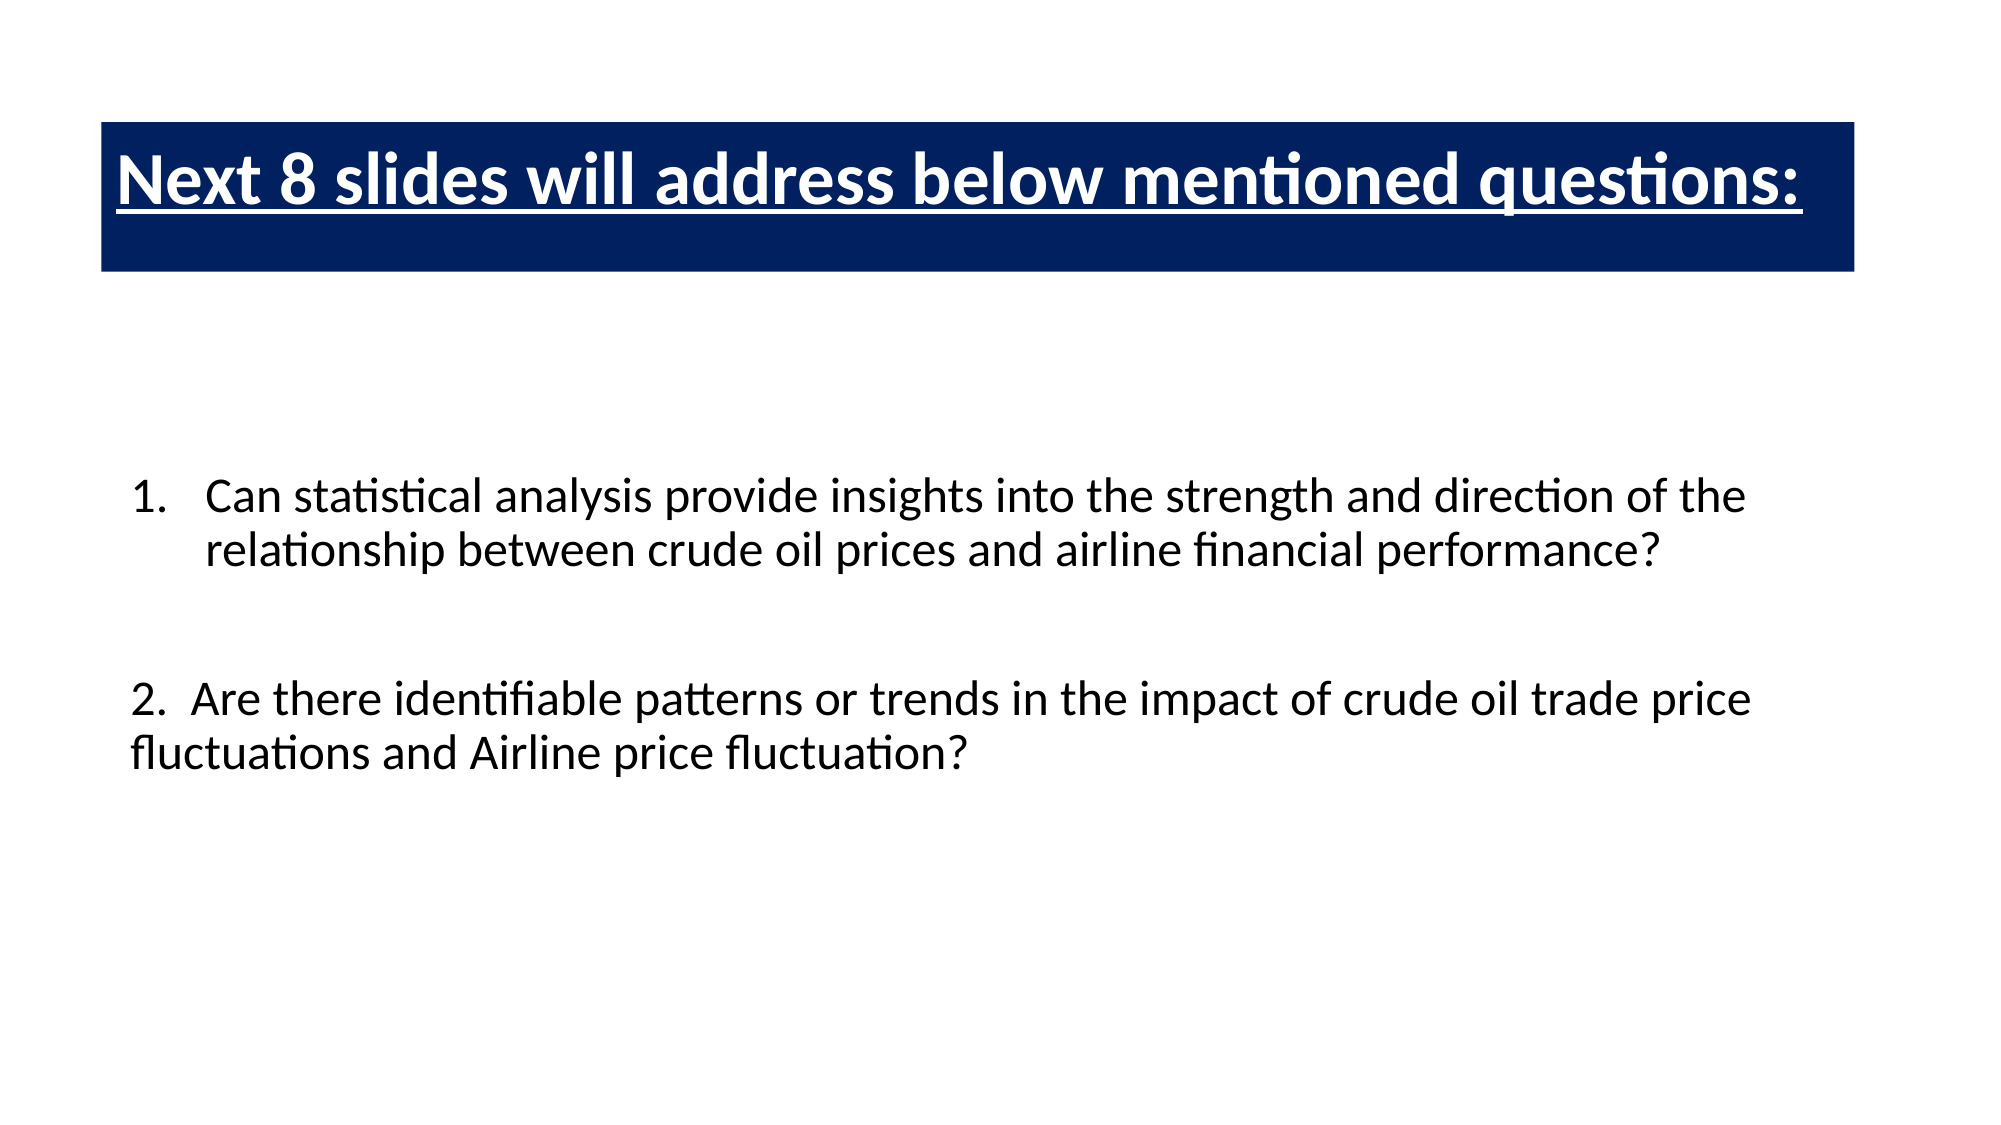

Next 8 slides will address below mentioned questions:

Can statistical analysis provide insights into the strength and direction of the relationship between crude oil prices and airline financial performance?

2.  Are there identifiable patterns or trends in the impact of crude oil trade price fluctuations and Airline price fluctuation?